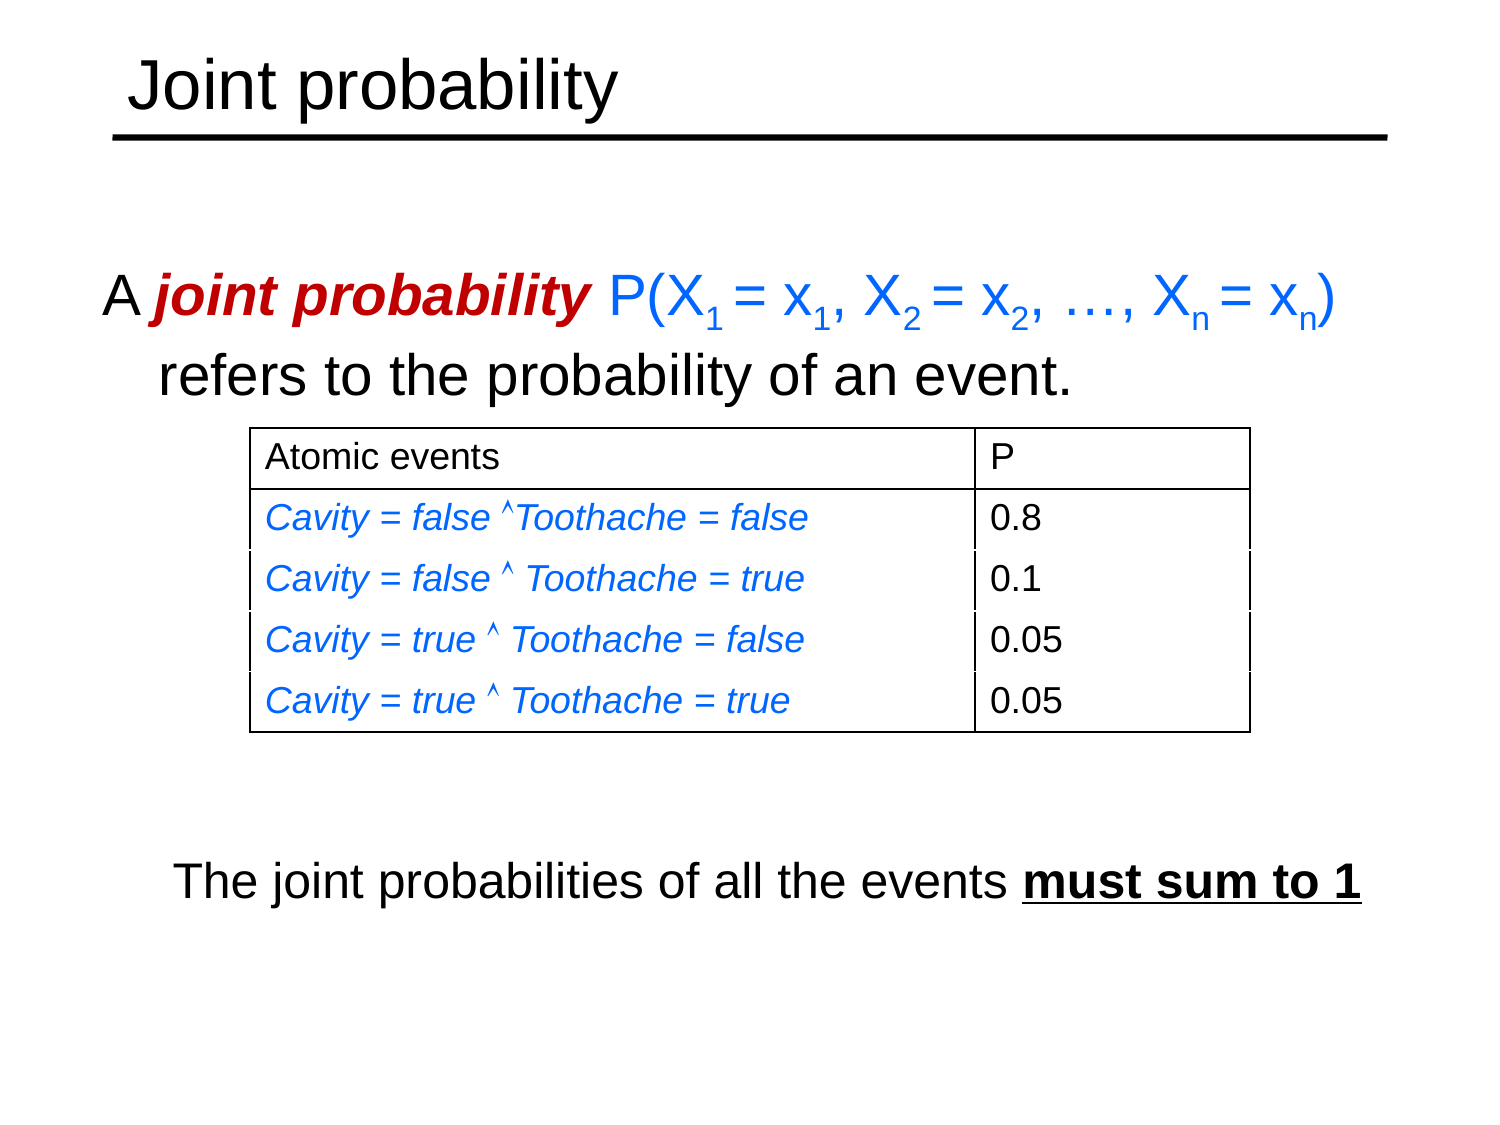

# Joint probability
A joint probability P(X1 = x1, X2 = x2, …, Xn = xn) refers to the probability of an event.

     The joint probabilities of all the events must sum to 1
| Atomic events | P |
| --- | --- |
| Cavity = false ∧Toothache = false | 0.8 |
| Cavity = false ∧ Toothache = true | 0.1 |
| Cavity = true ∧ Toothache = false | 0.05 |
| Cavity = true ∧ Toothache = true | 0.05 |